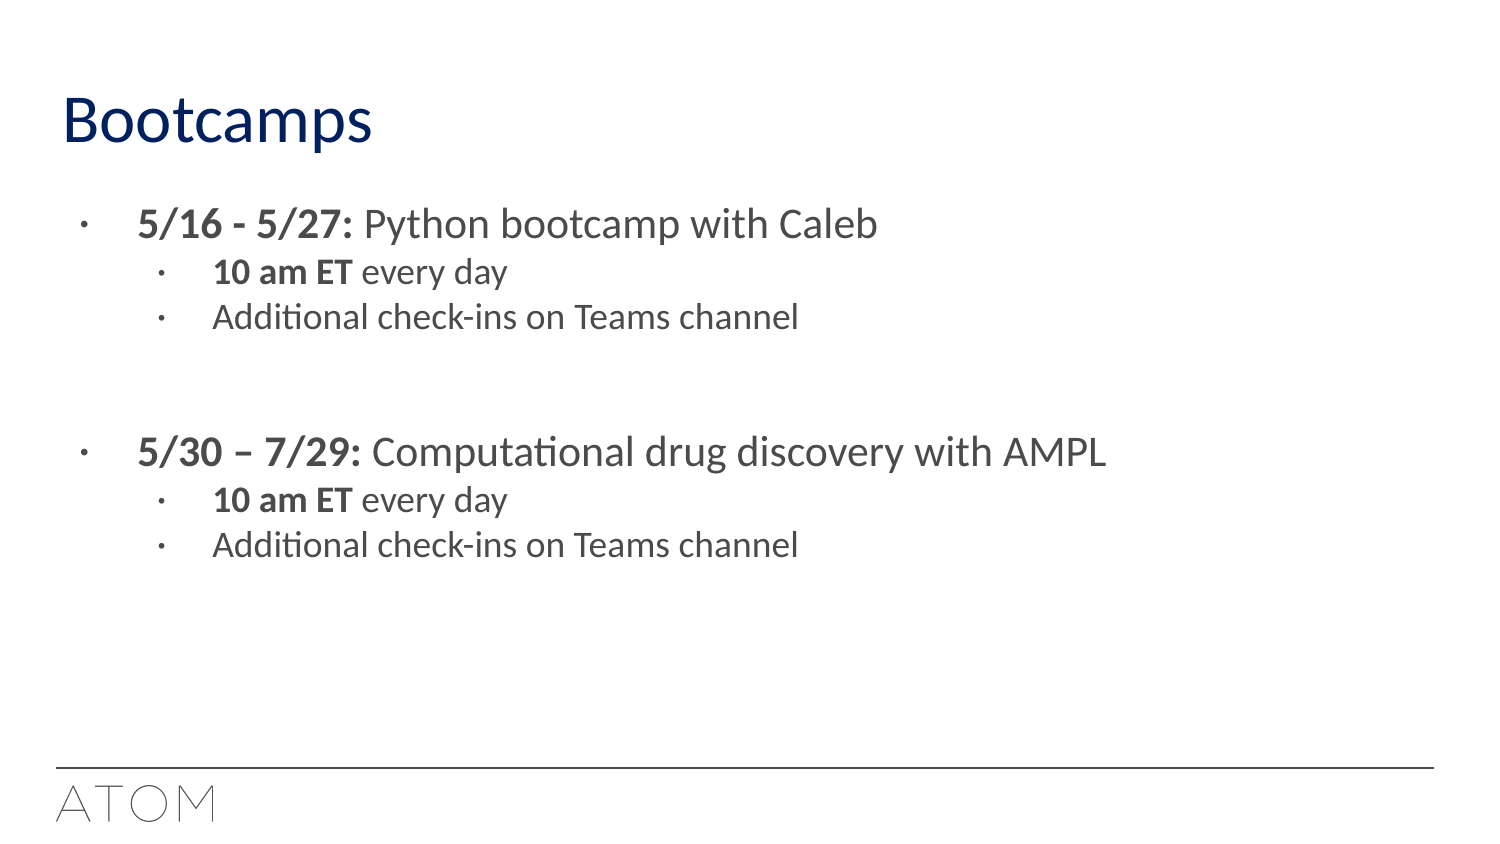

# Bootcamps
5/16 - 5/27: Python bootcamp with Caleb
10 am ET every day
Additional check-ins on Teams channel

5/30 – 7/29: Computational drug discovery with AMPL
10 am ET every day
Additional check-ins on Teams channel